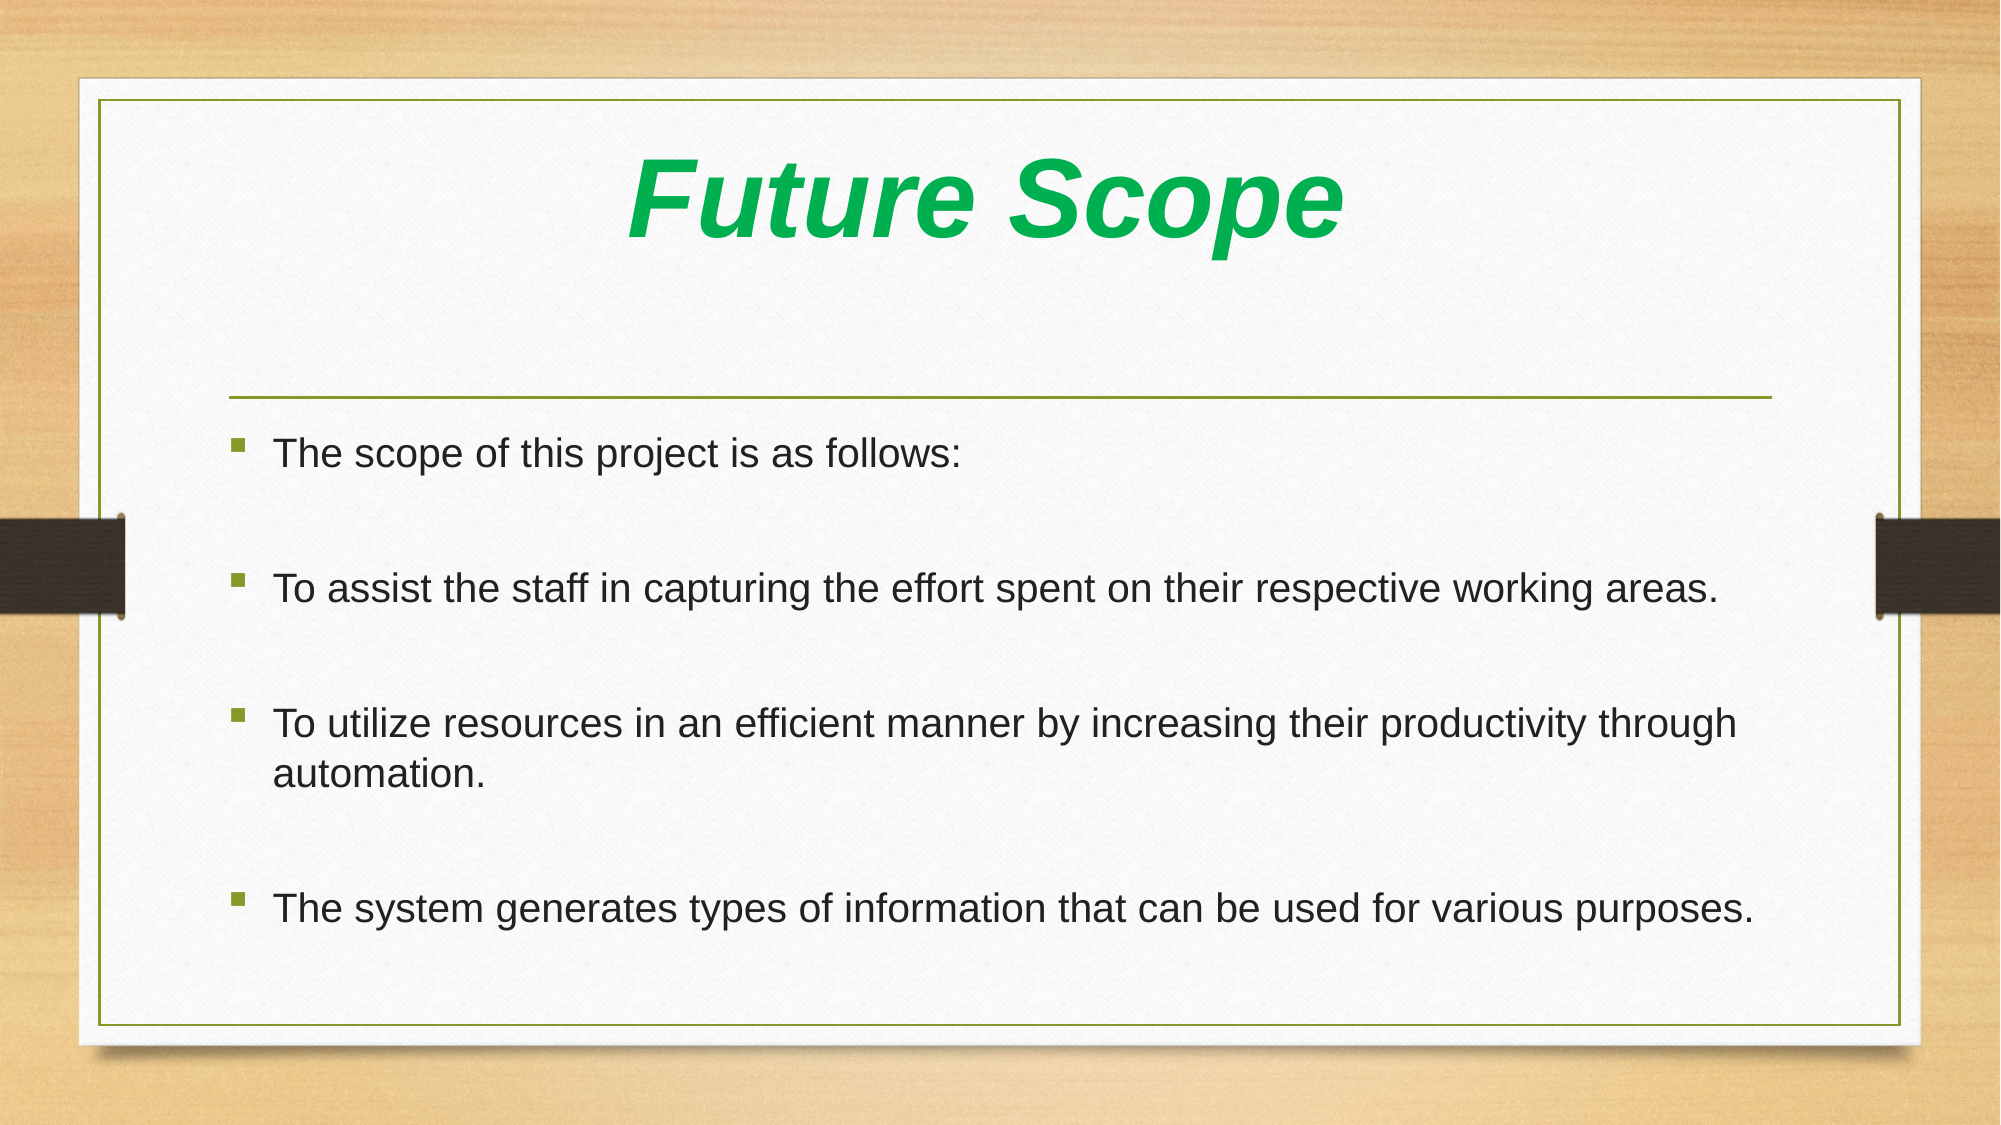

# Future Scope
The scope of this project is as follows:

To assist the staff in capturing the effort spent on their respective working areas.

To utilize resources in an efficient manner by increasing their productivity through automation.

The system generates types of information that can be used for various purposes.